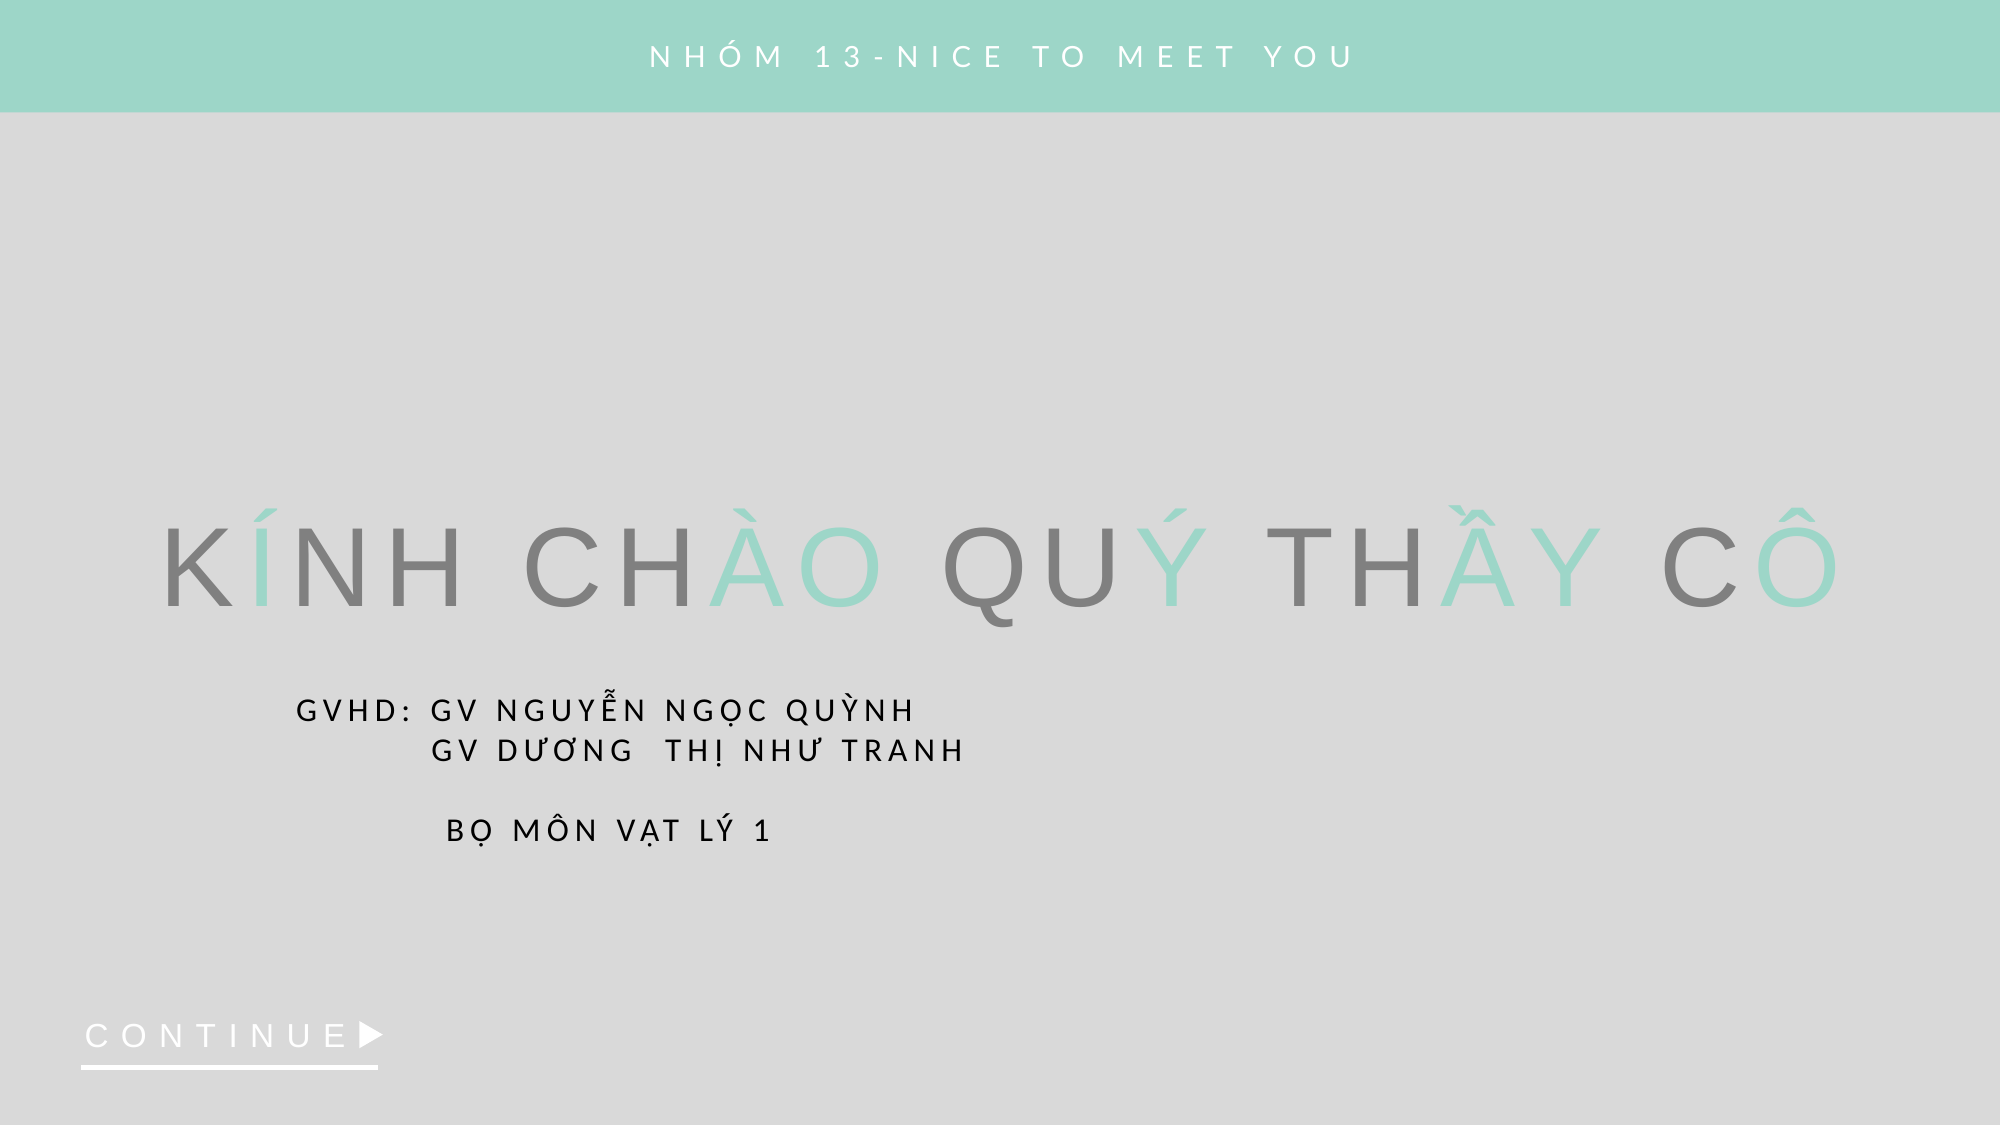

NHÓM 13-NICE TO MEET YOU
KÍNH CHÀO QUÝ THẦY CÔ
GVHD: GV NGUYỄN NGỌC QUỲNH
             GV DƯƠNG  THỊ NHƯ TRANH

BỘ MÔN VẬT LÝ 1
CONTINUE